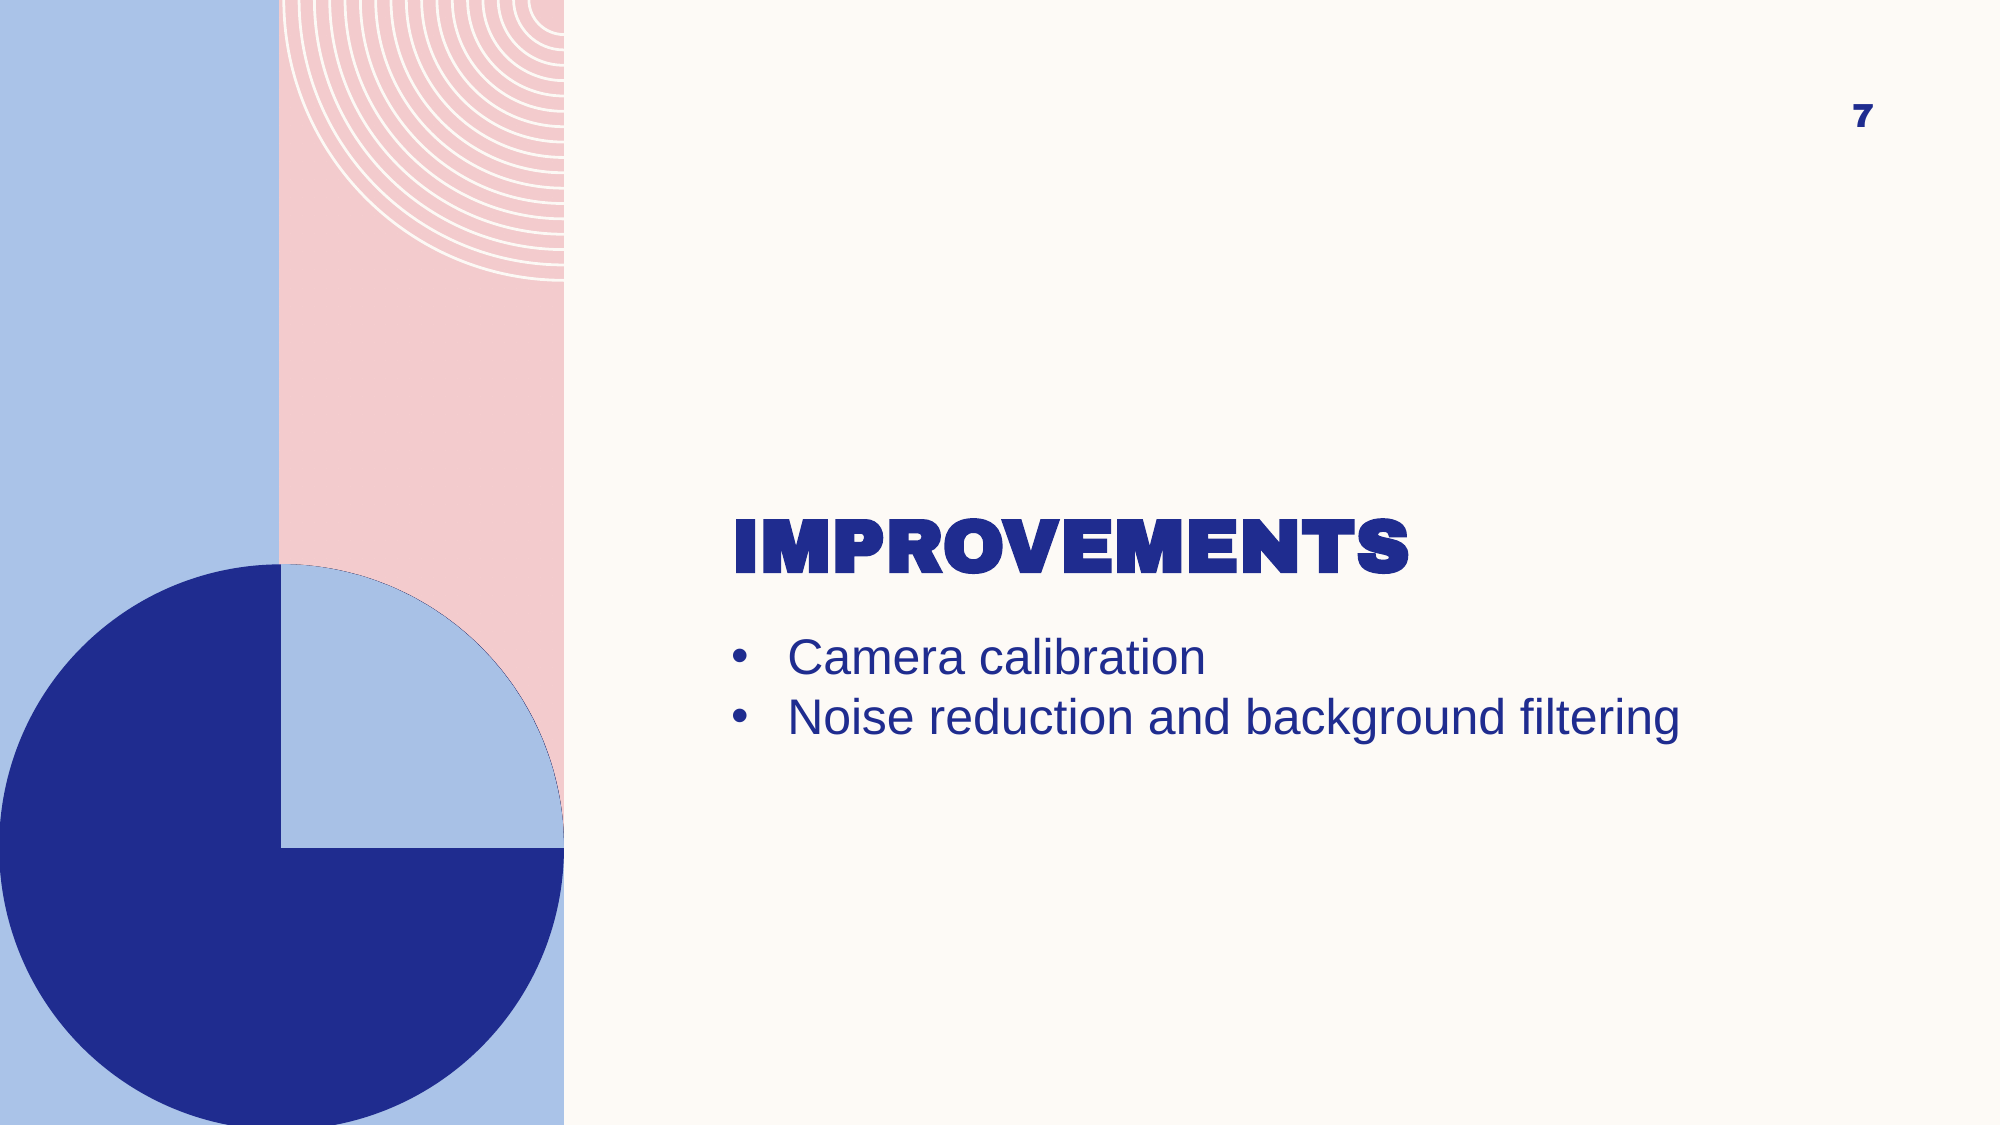

7
# iMPROVEMENTS
Camera calibration
Noise reduction and background filtering